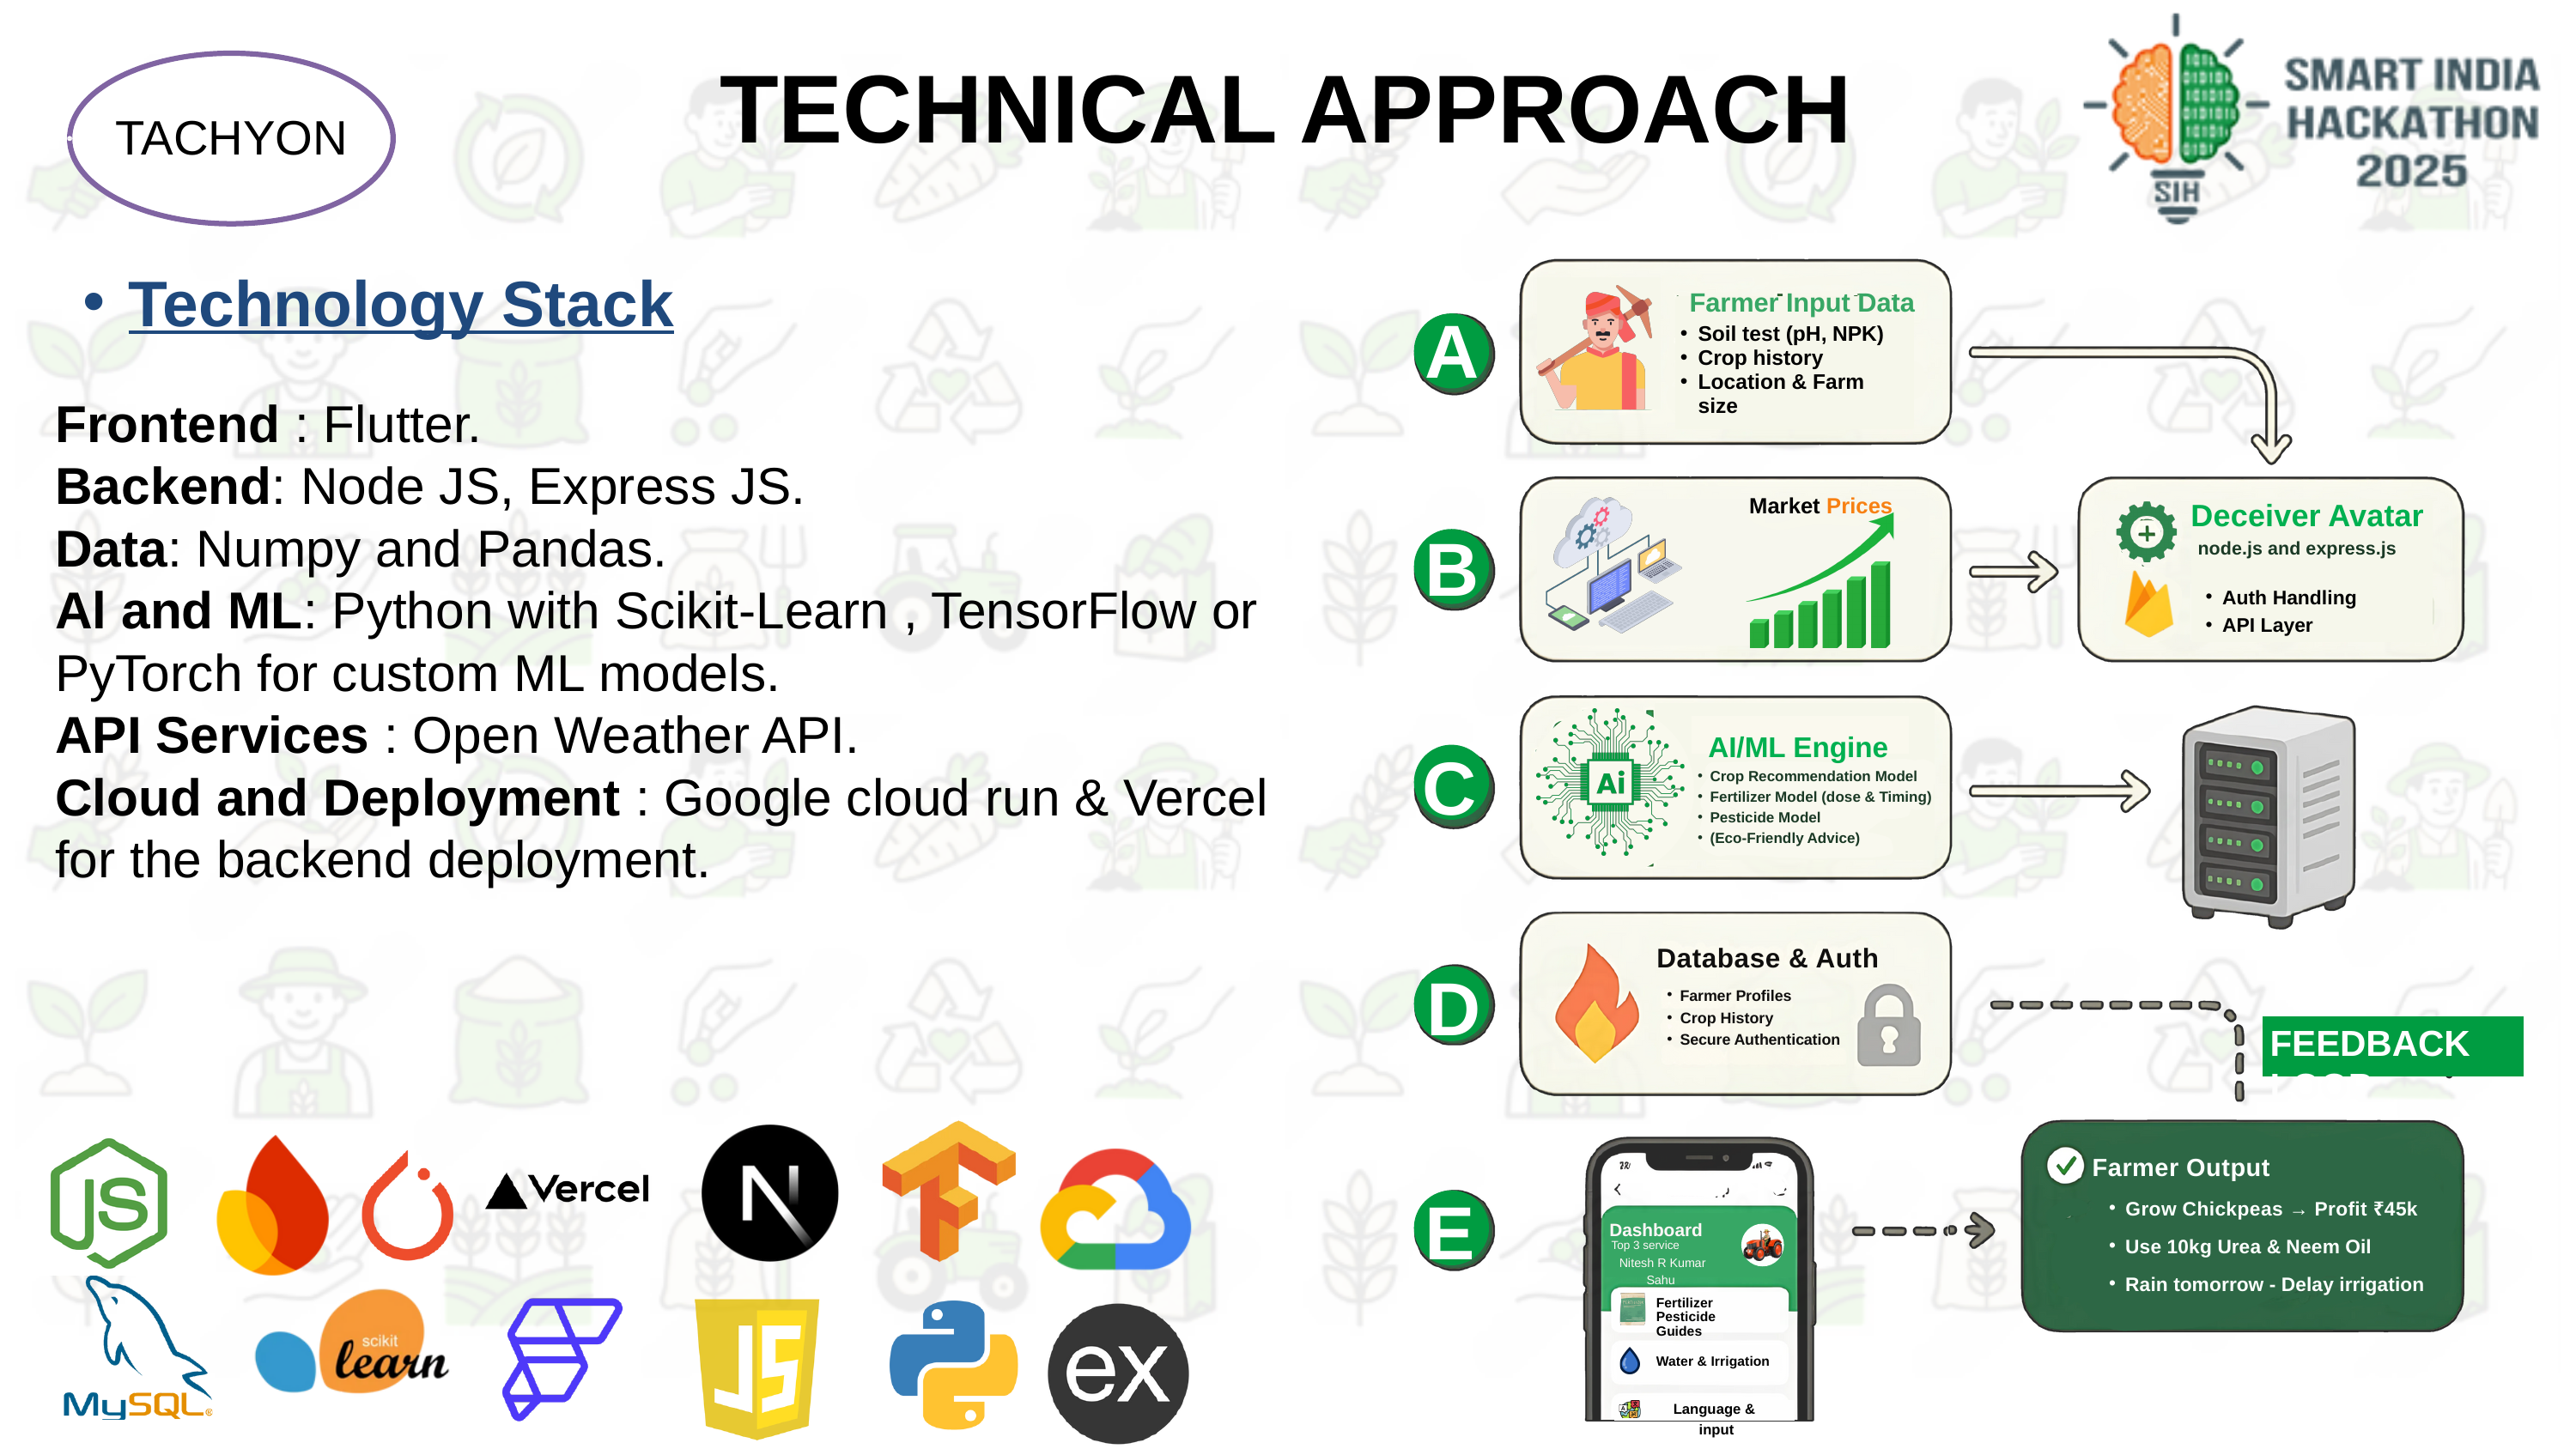

TECHNICAL APPROACH

TACHYON

Technology Stack

Farmer Input Data

A

Soil test (pH, NPK)
Crop history
Location & Farm size

Frontend : Flutter.
Backend: Node JS, Express JS.
Data: Numpy and Pandas.
Al and ML: Python with Scikit-Learn , TensorFlow or PyTorch for custom ML models.
API Services : Open Weather API.
Cloud and Deployment : Google cloud run & Vercel for the backend deployment.

Deceiver Avatar

Market Prices

B

node.js and express.js

Auth Handling
API Layer

AI/ML Engine
C

Crop Recommendation Model
Fertilizer Model (dose & Timing)
Pesticide Model
(Eco-Friendly Advice)

Database & Auth
D

Farmer Profiles
Crop History
Secure Authentication

FEEDBACK LOOP

Farmer Output
Grow Chickpeas → Profit ₹45k
Use 10kg Urea & Neem Oil
Rain tomorrow - Delay irrigation

E

Dashboard

Top 3 service
Nitesh R Kumar Sahu

Fertilizer
Pesticide Guides

3

Water & Irrigation
Language &  input